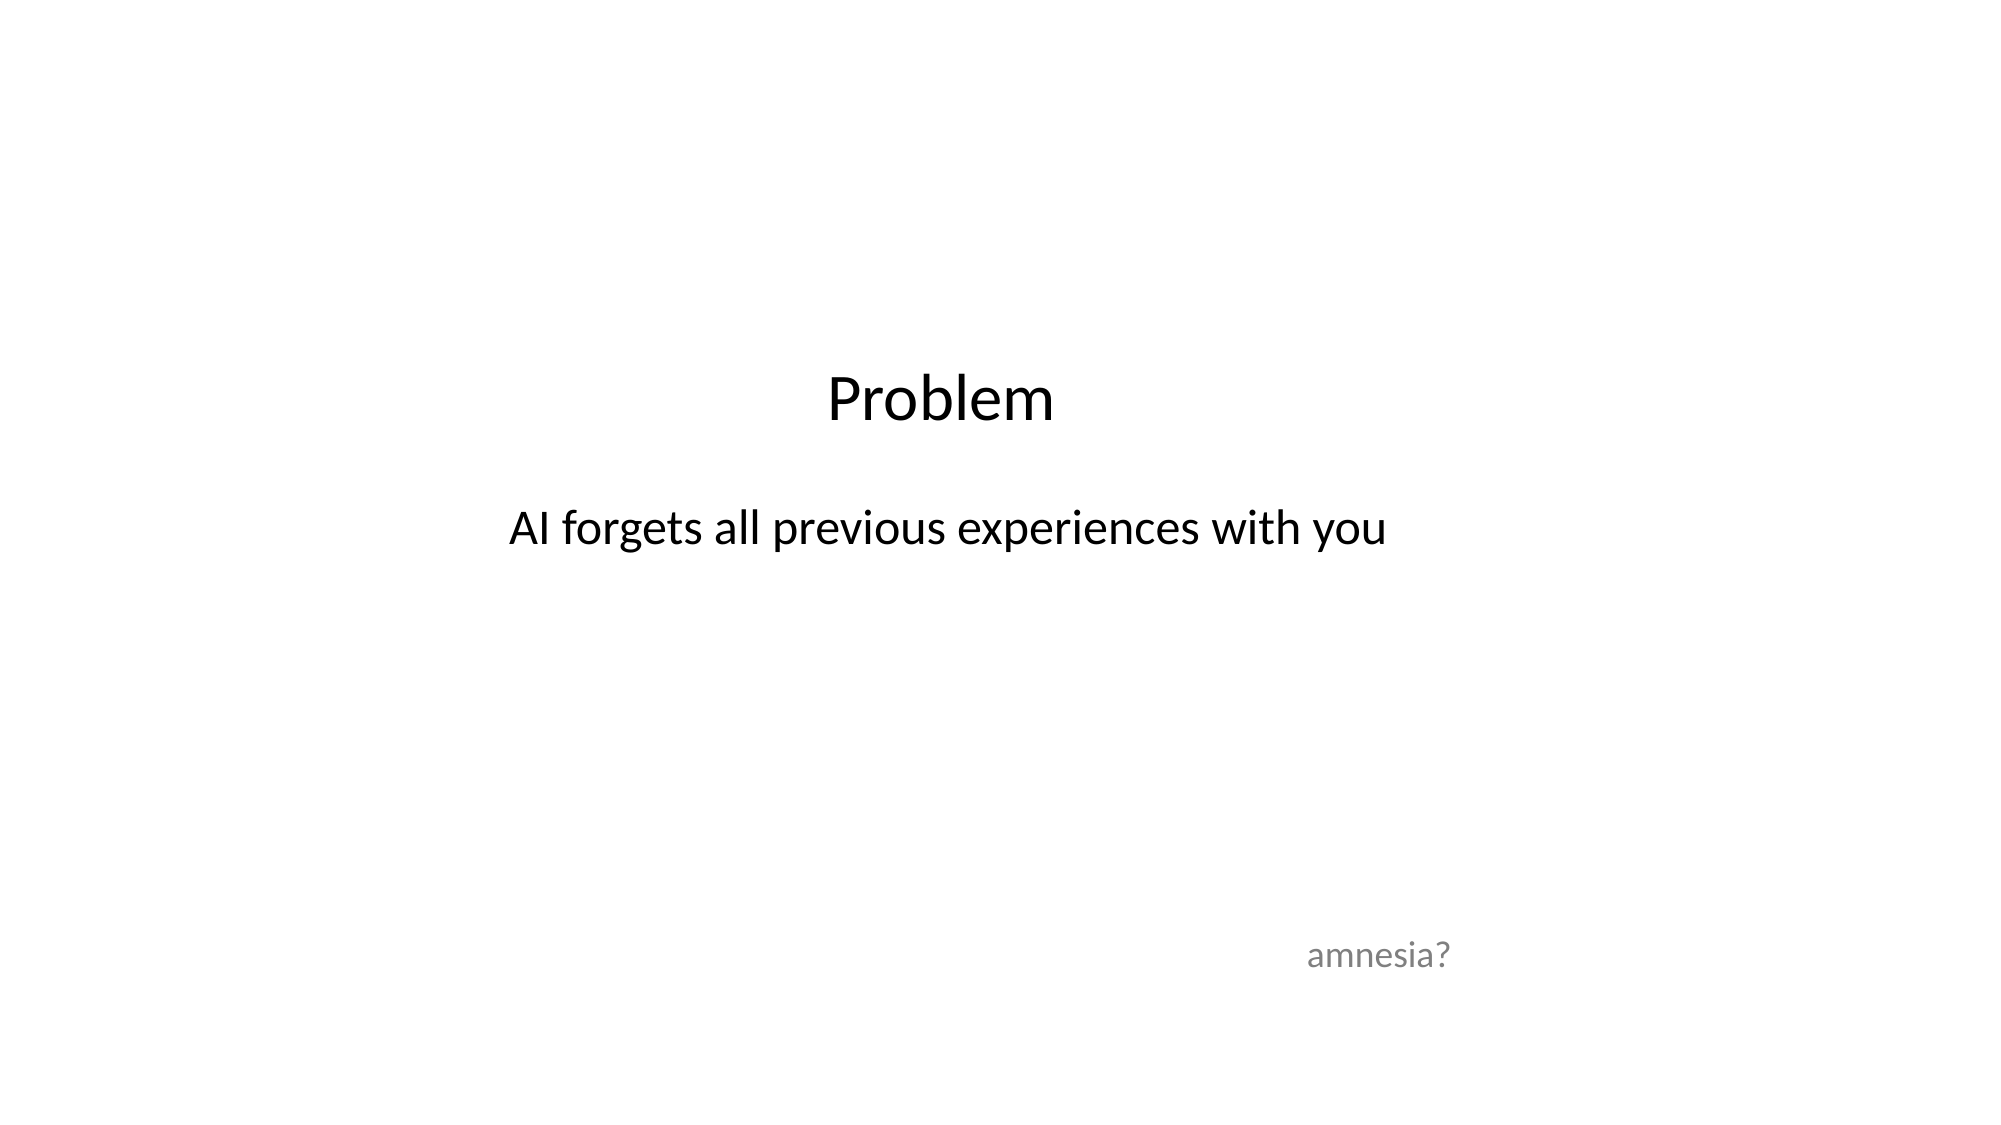

Problem
AI forgets all previous experiences with you
amnesia?